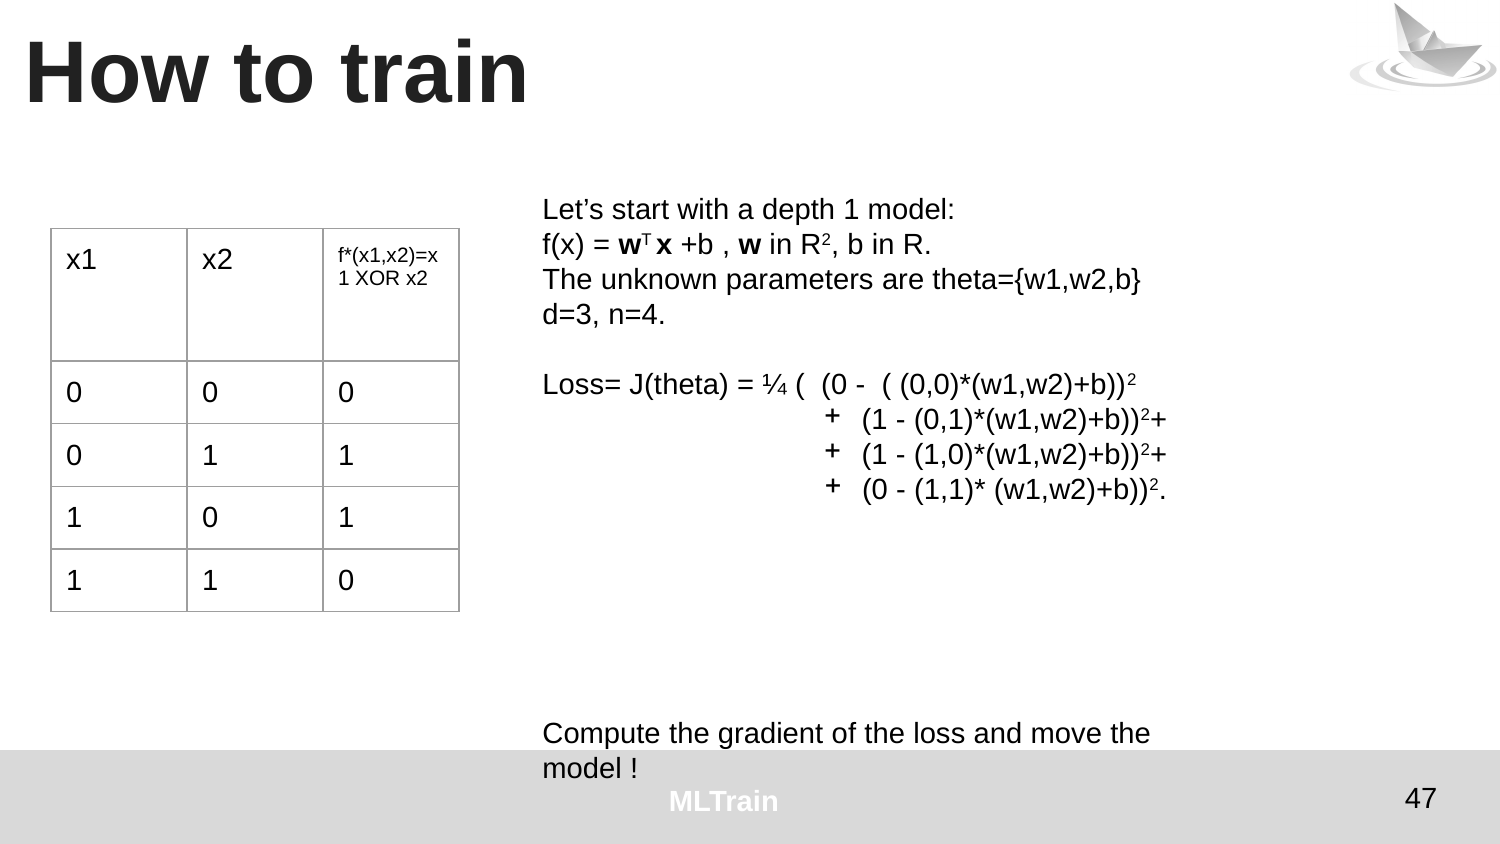

# How to train
Let’s start with a depth 1 model:
f(x) = wT x +b , w in R2, b in R.
The unknown parameters are theta={w1,w2,b}
d=3, n=4.

Loss= J(theta) = ¼ (  (0 -  ( (0,0)*(w1,w2)+b))2
(1 - (0,1)*(w1,w2)+b))2+
(1 - (1,0)*(w1,w2)+b))2+
(0 - (1,1)* (w1,w2)+b))2.

Compute the gradient of the loss and move the model !
| x1 | x2 | f\*(x1,x2)=x1 XOR x2 |
| --- | --- | --- |
| 0 | 0 | 0 |
| 0 | 1 | 1 |
| 1 | 0 | 1 |
| 1 | 1 | 0 |
47